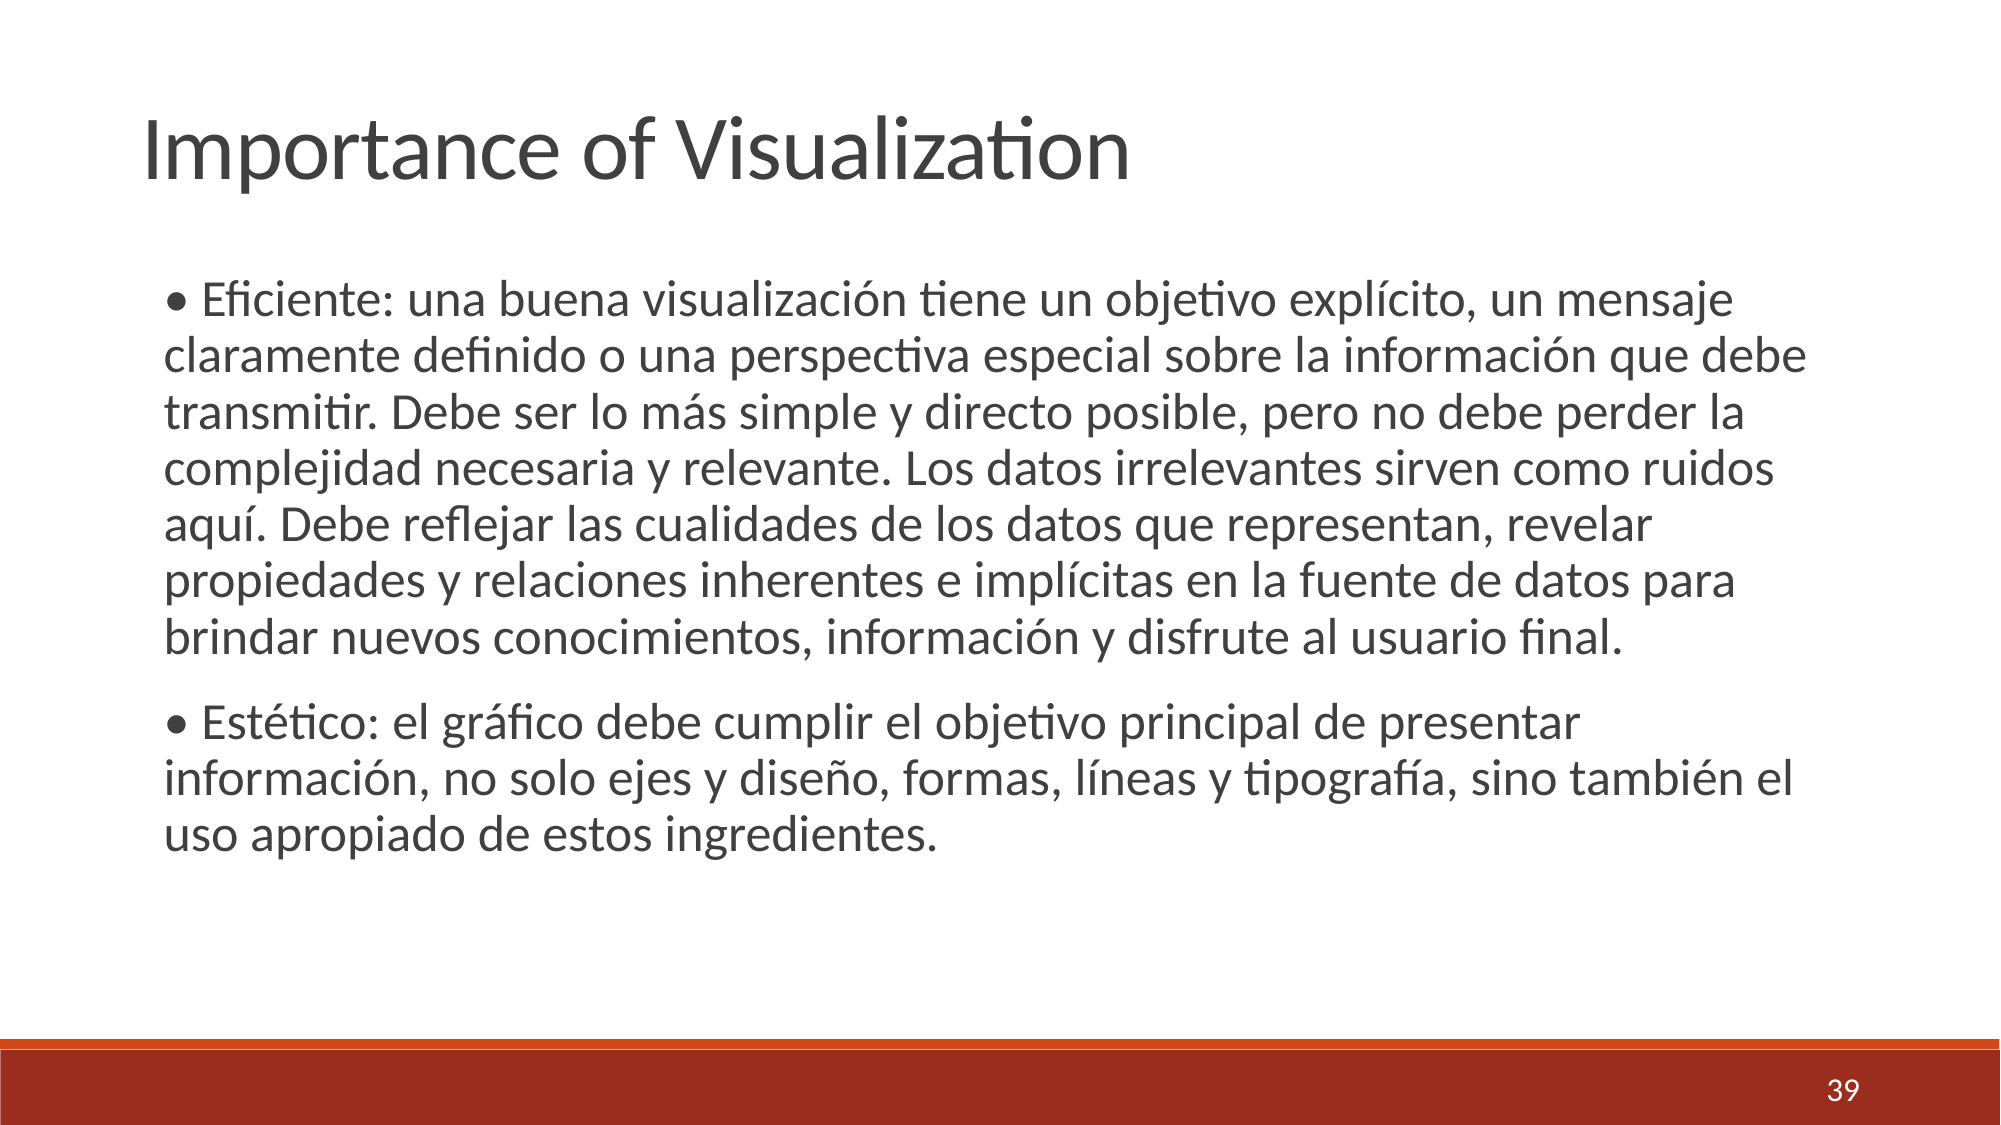

Importance of Visualization
• Eficiente: una buena visualización tiene un objetivo explícito, un mensaje claramente definido o una perspectiva especial sobre la información que debe transmitir. Debe ser lo más simple y directo posible, pero no debe perder la complejidad necesaria y relevante. Los datos irrelevantes sirven como ruidos aquí. Debe reflejar las cualidades de los datos que representan, revelar propiedades y relaciones inherentes e implícitas en la fuente de datos para brindar nuevos conocimientos, información y disfrute al usuario final.
• Estético: el gráfico debe cumplir el objetivo principal de presentar información, no solo ejes y diseño, formas, líneas y tipografía, sino también el uso apropiado de estos ingredientes.
39